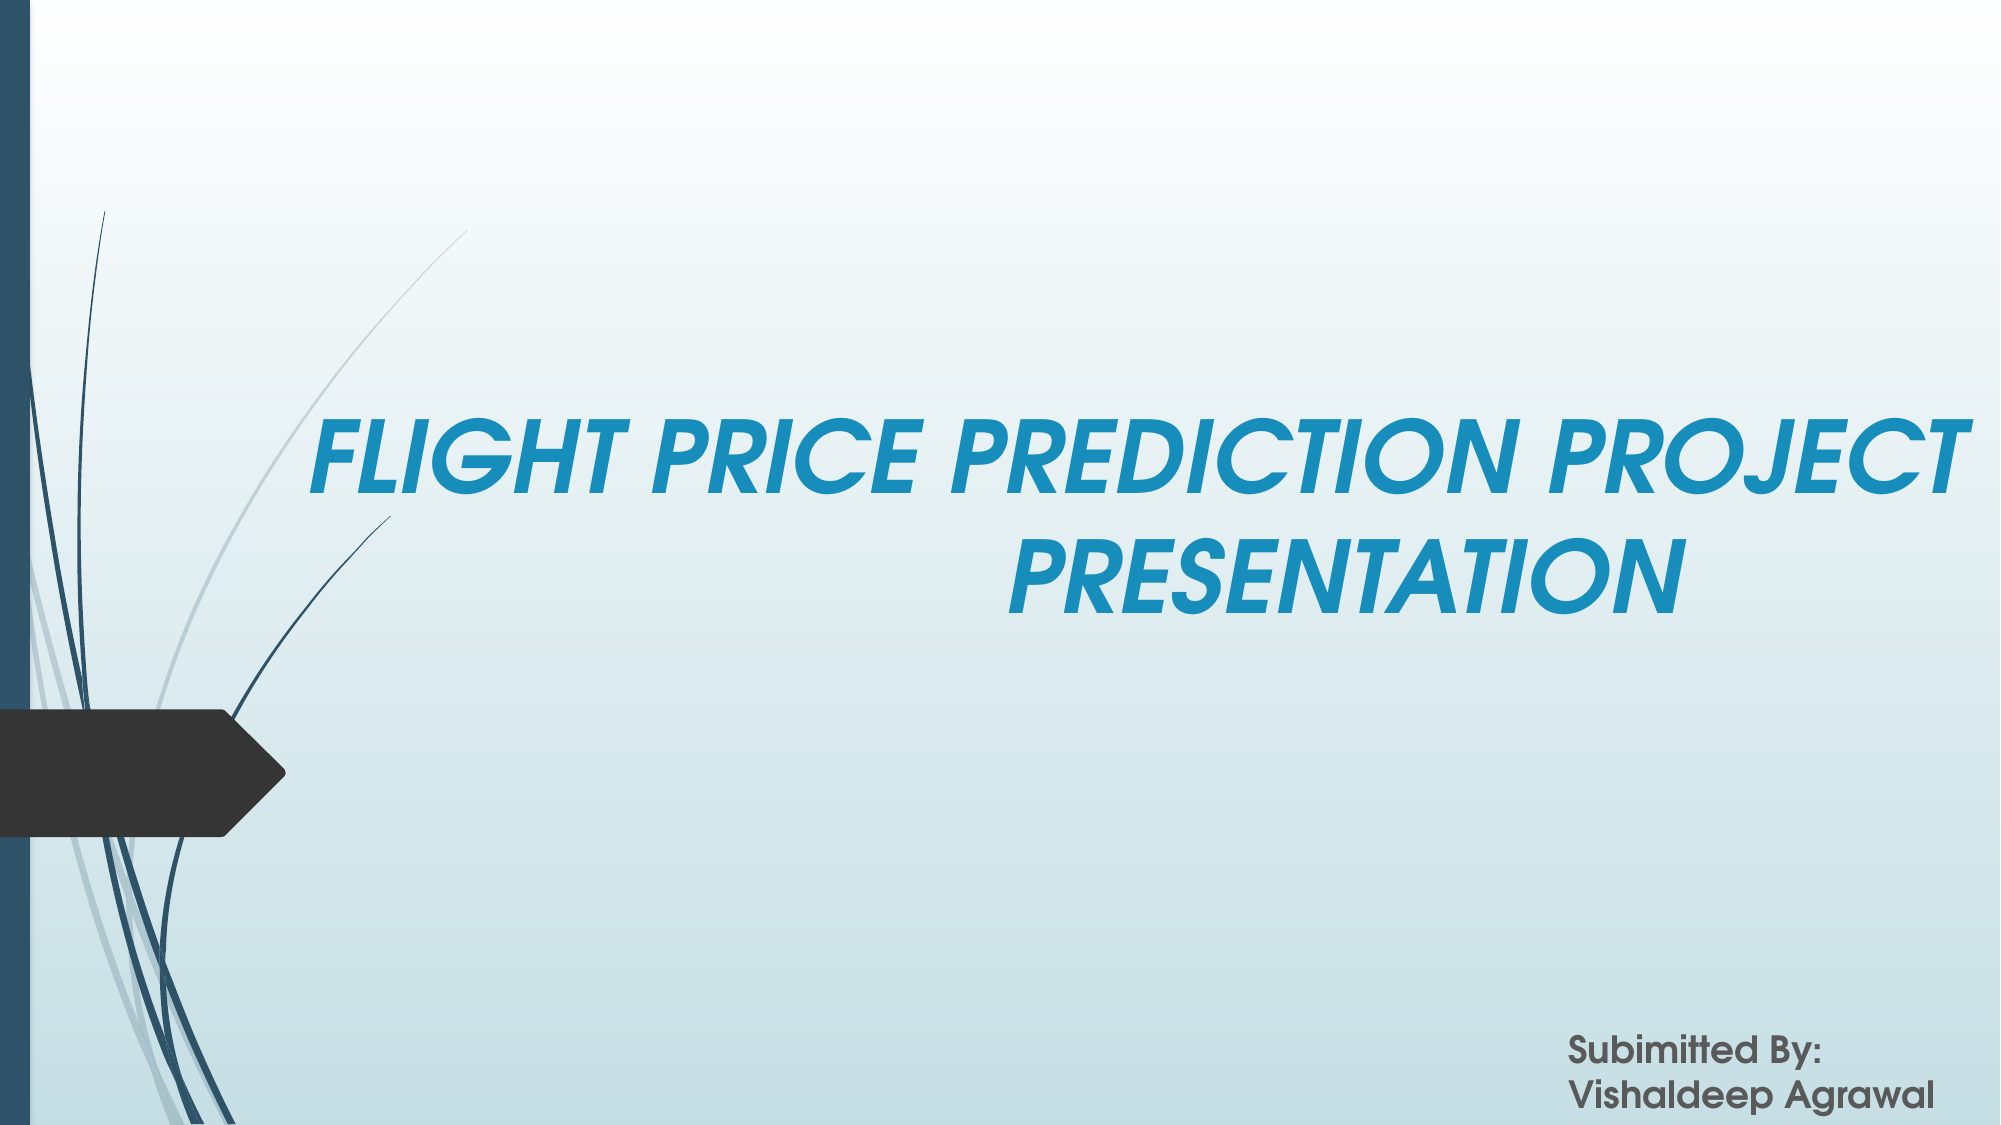

# FLIGHT PRICE PREDICTION PROJECT                PRESENTATION
Subimitted By: Vishaldeep Agrawal